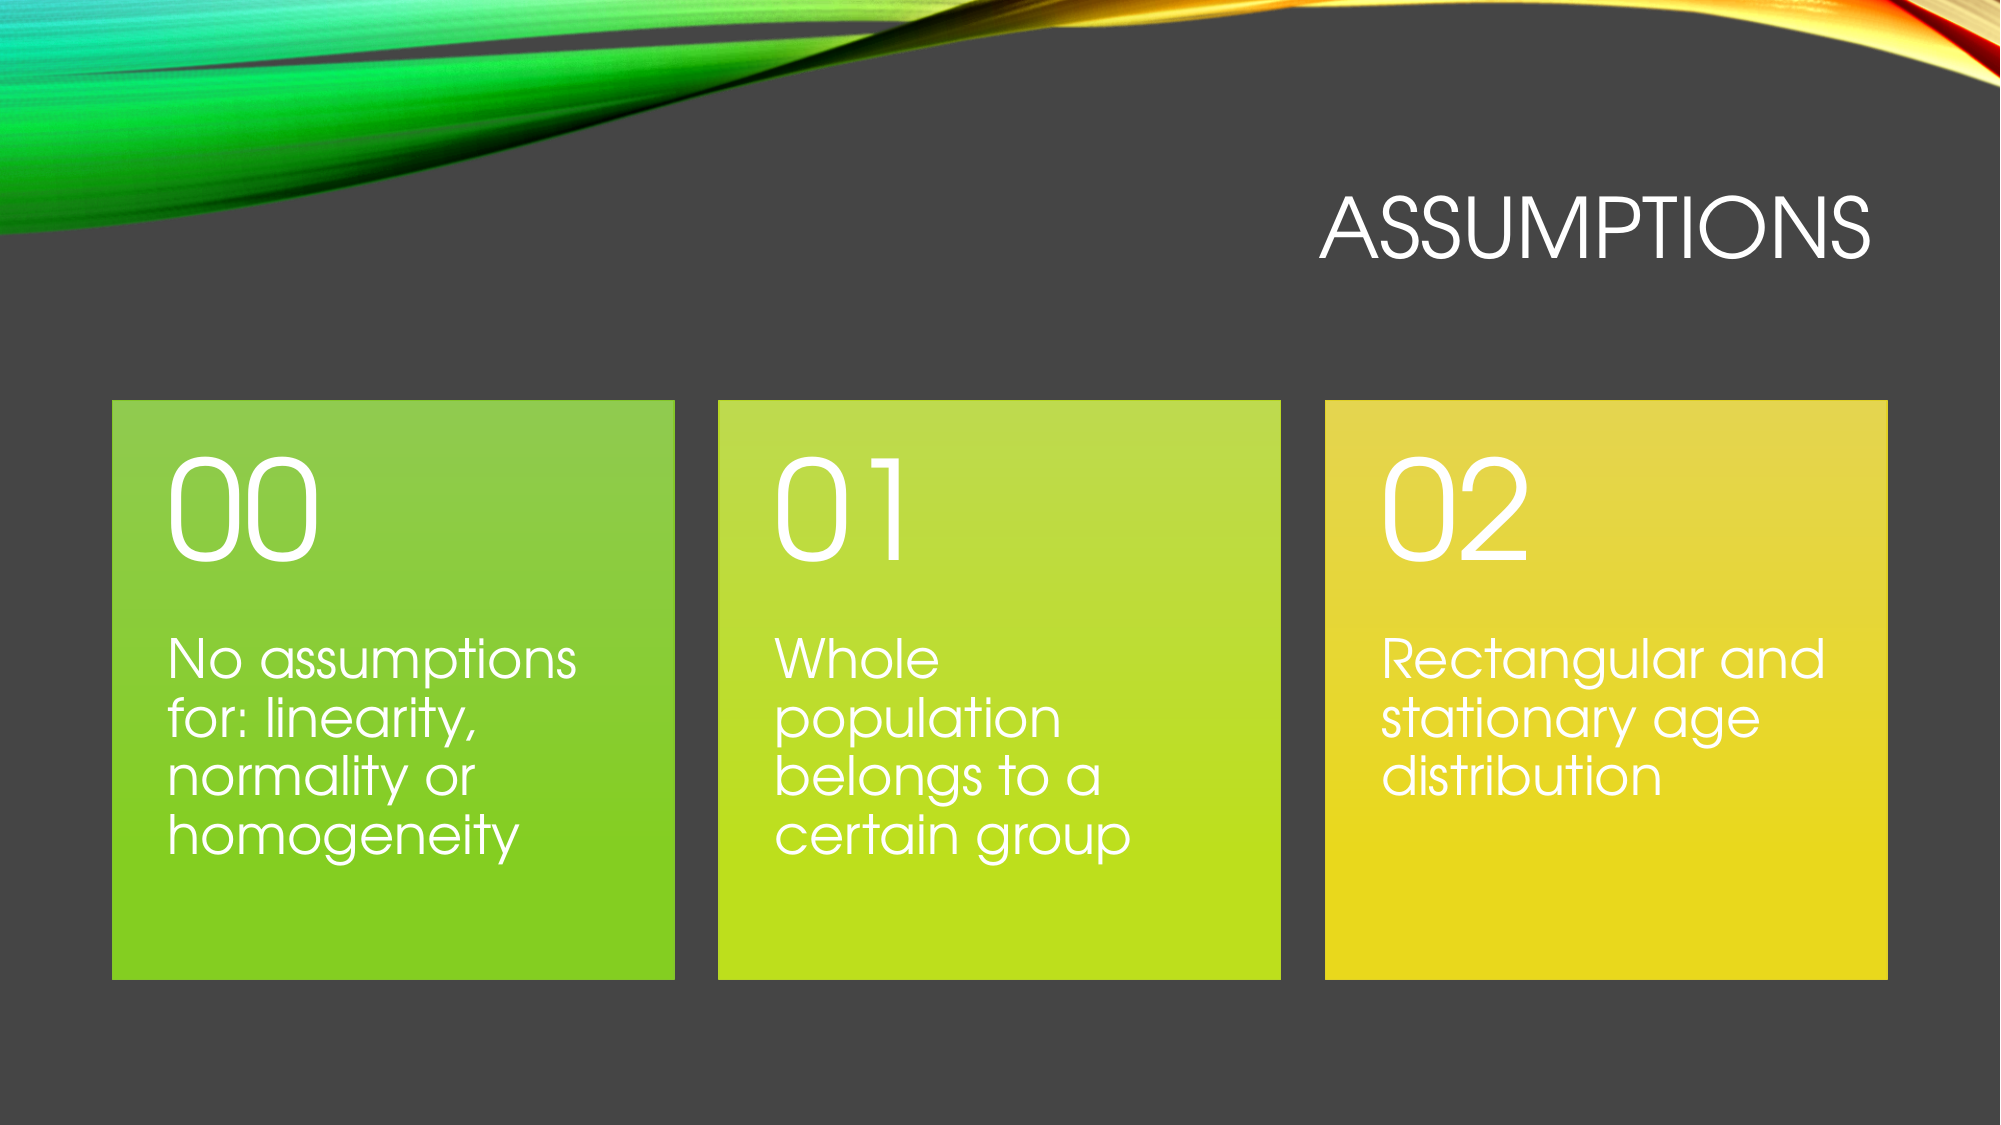

# Assumptions
No assumptions for: linearity, normality or homogeneity
00
Whole population belongs to a certain group
01
Rectangular and stationary age distribution
02